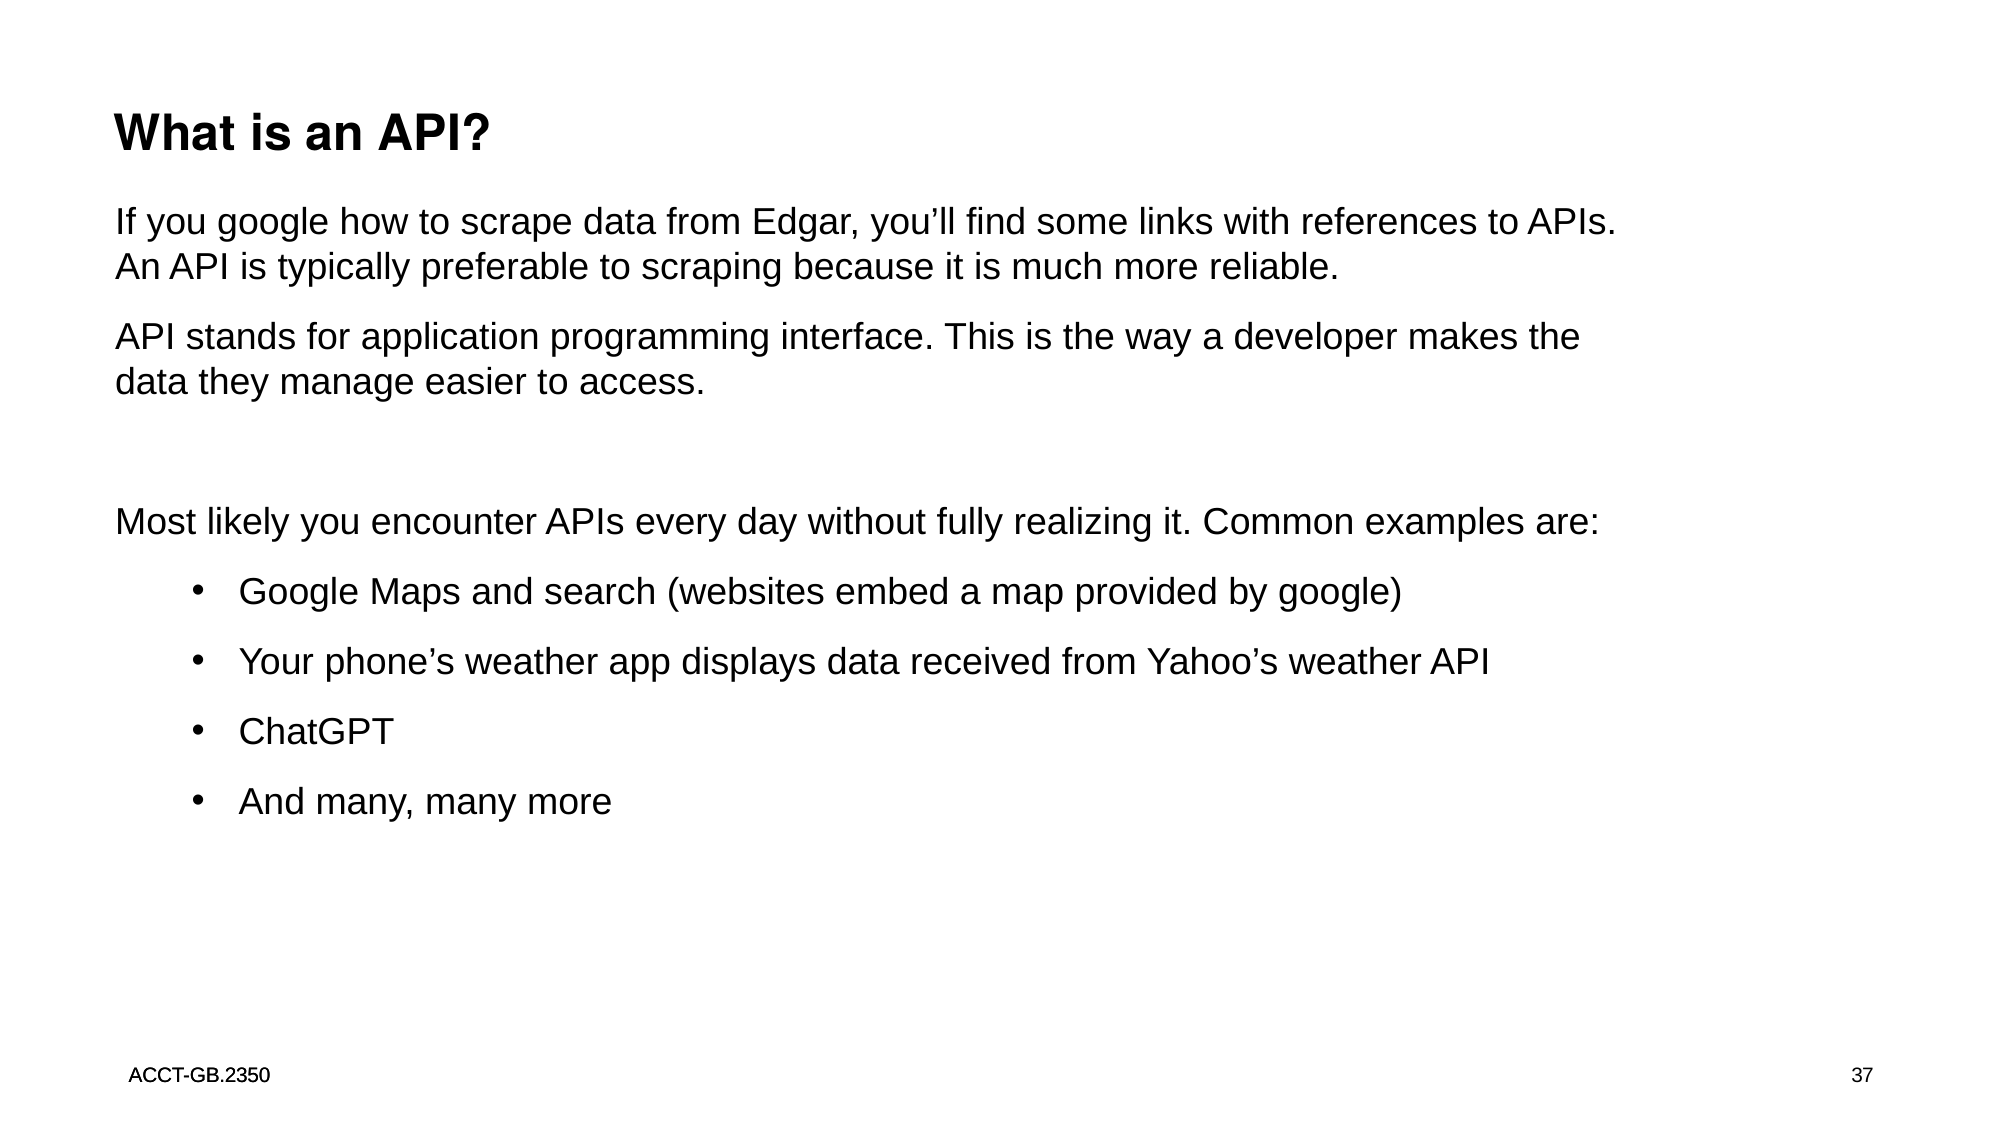

# What is an API?
If you google how to scrape data from Edgar, you’ll find some links with references to APIs. An API is typically preferable to scraping because it is much more reliable.
API stands for application programming interface. This is the way a developer makes the data they manage easier to access.

Most likely you encounter APIs every day without fully realizing it. Common examples are:
Google Maps and search (websites embed a map provided by google)
Your phone’s weather app displays data received from Yahoo’s weather API
ChatGPT
And many, many more
37